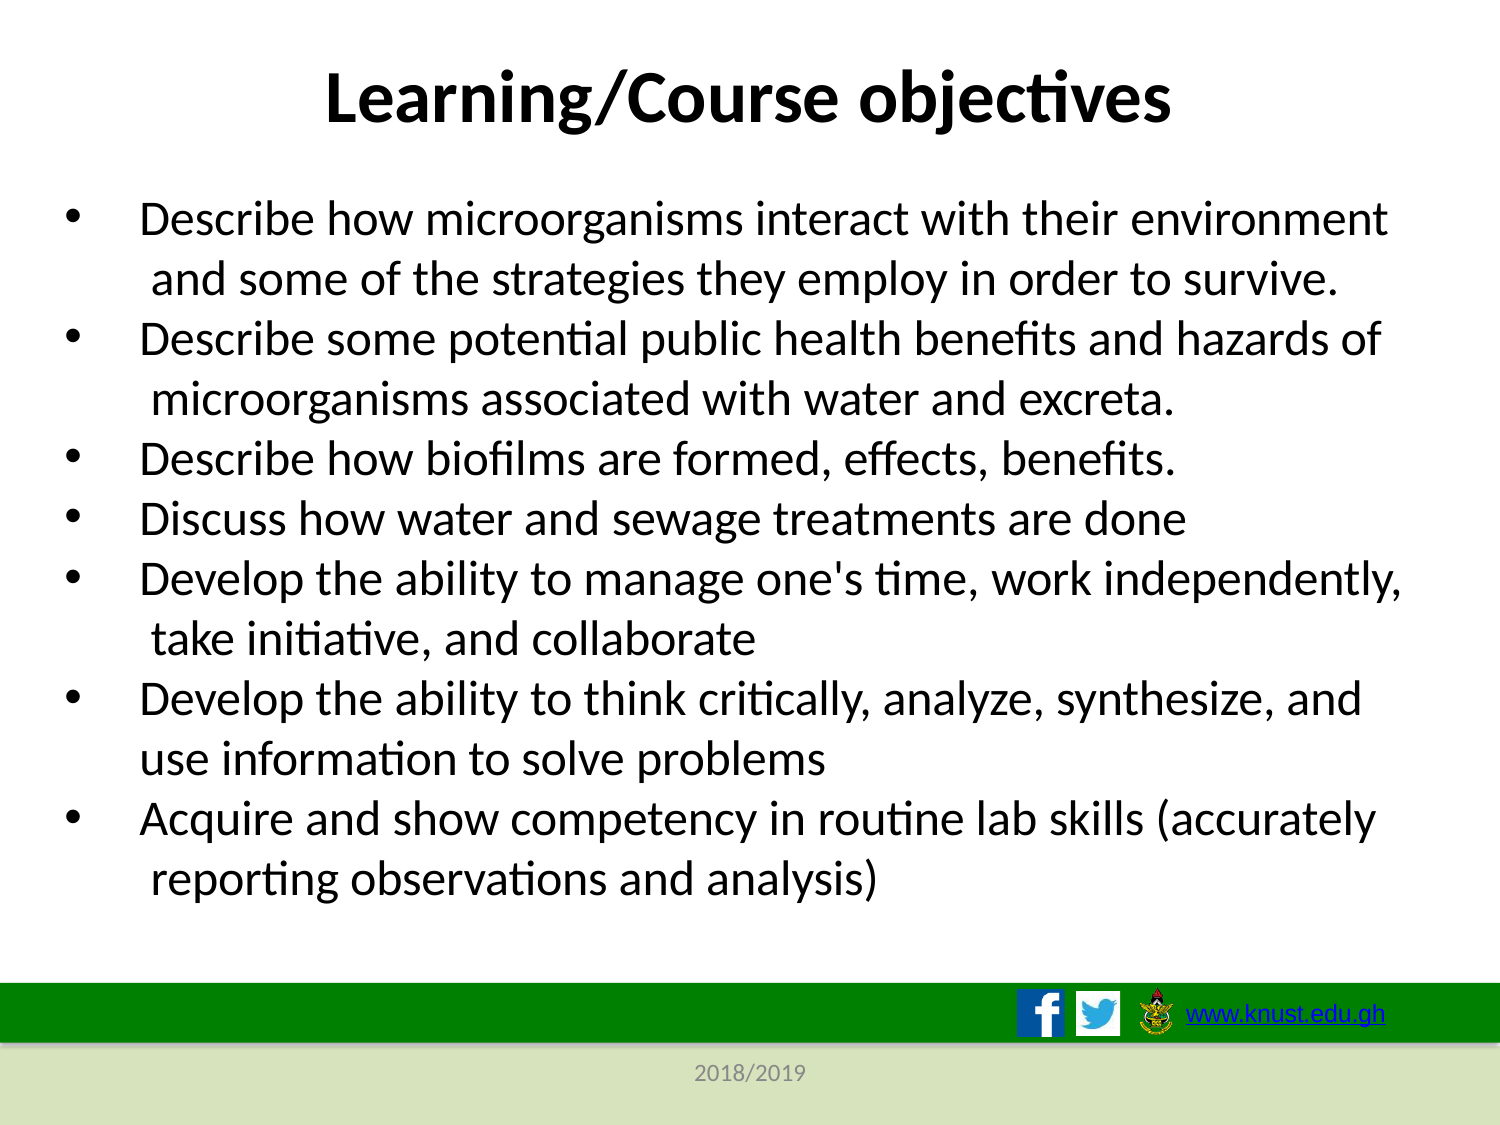

# Learning/Course objectives
Describe how microorganisms interact with their environment  and some of the strategies they employ in order to survive.
Describe some potential public health benefits and hazards of  microorganisms associated with water and excreta.
Describe how biofilms are formed, effects, benefits.
Discuss how water and sewage treatments are done
Develop the ability to manage one's time, work independently,  take initiative, and collaborate
Develop the ability to think critically, analyze, synthesize, and  use information to solve problems
Acquire and show competency in routine lab skills (accurately  reporting observations and analysis)

www.knust.edu.gh
2018/2019